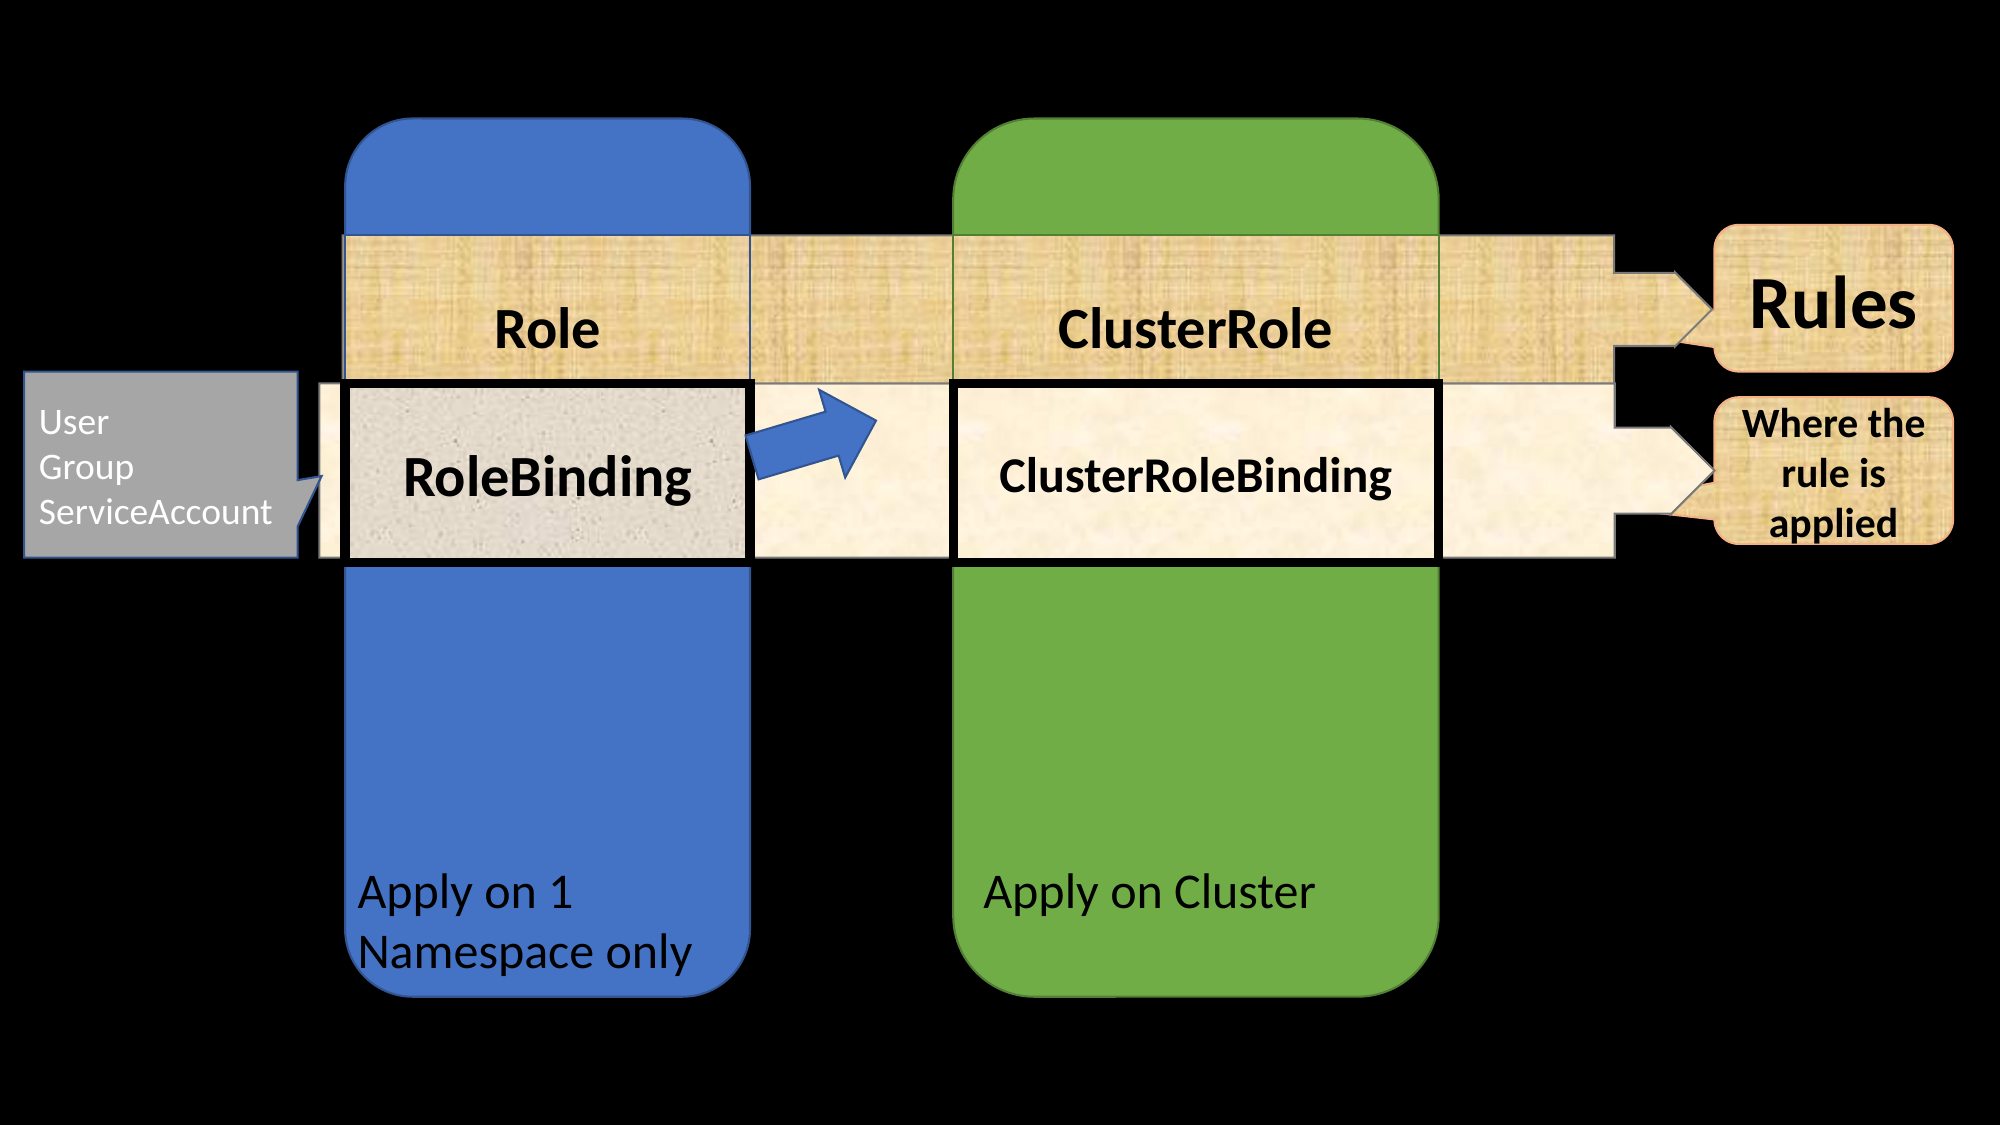

Apply on 1 Namespace only

Apply on Cluster
Rules
Role
ClusterRole
User
Group
ServiceAccount
RoleBinding
ClusterRoleBinding

Where the rule is applied